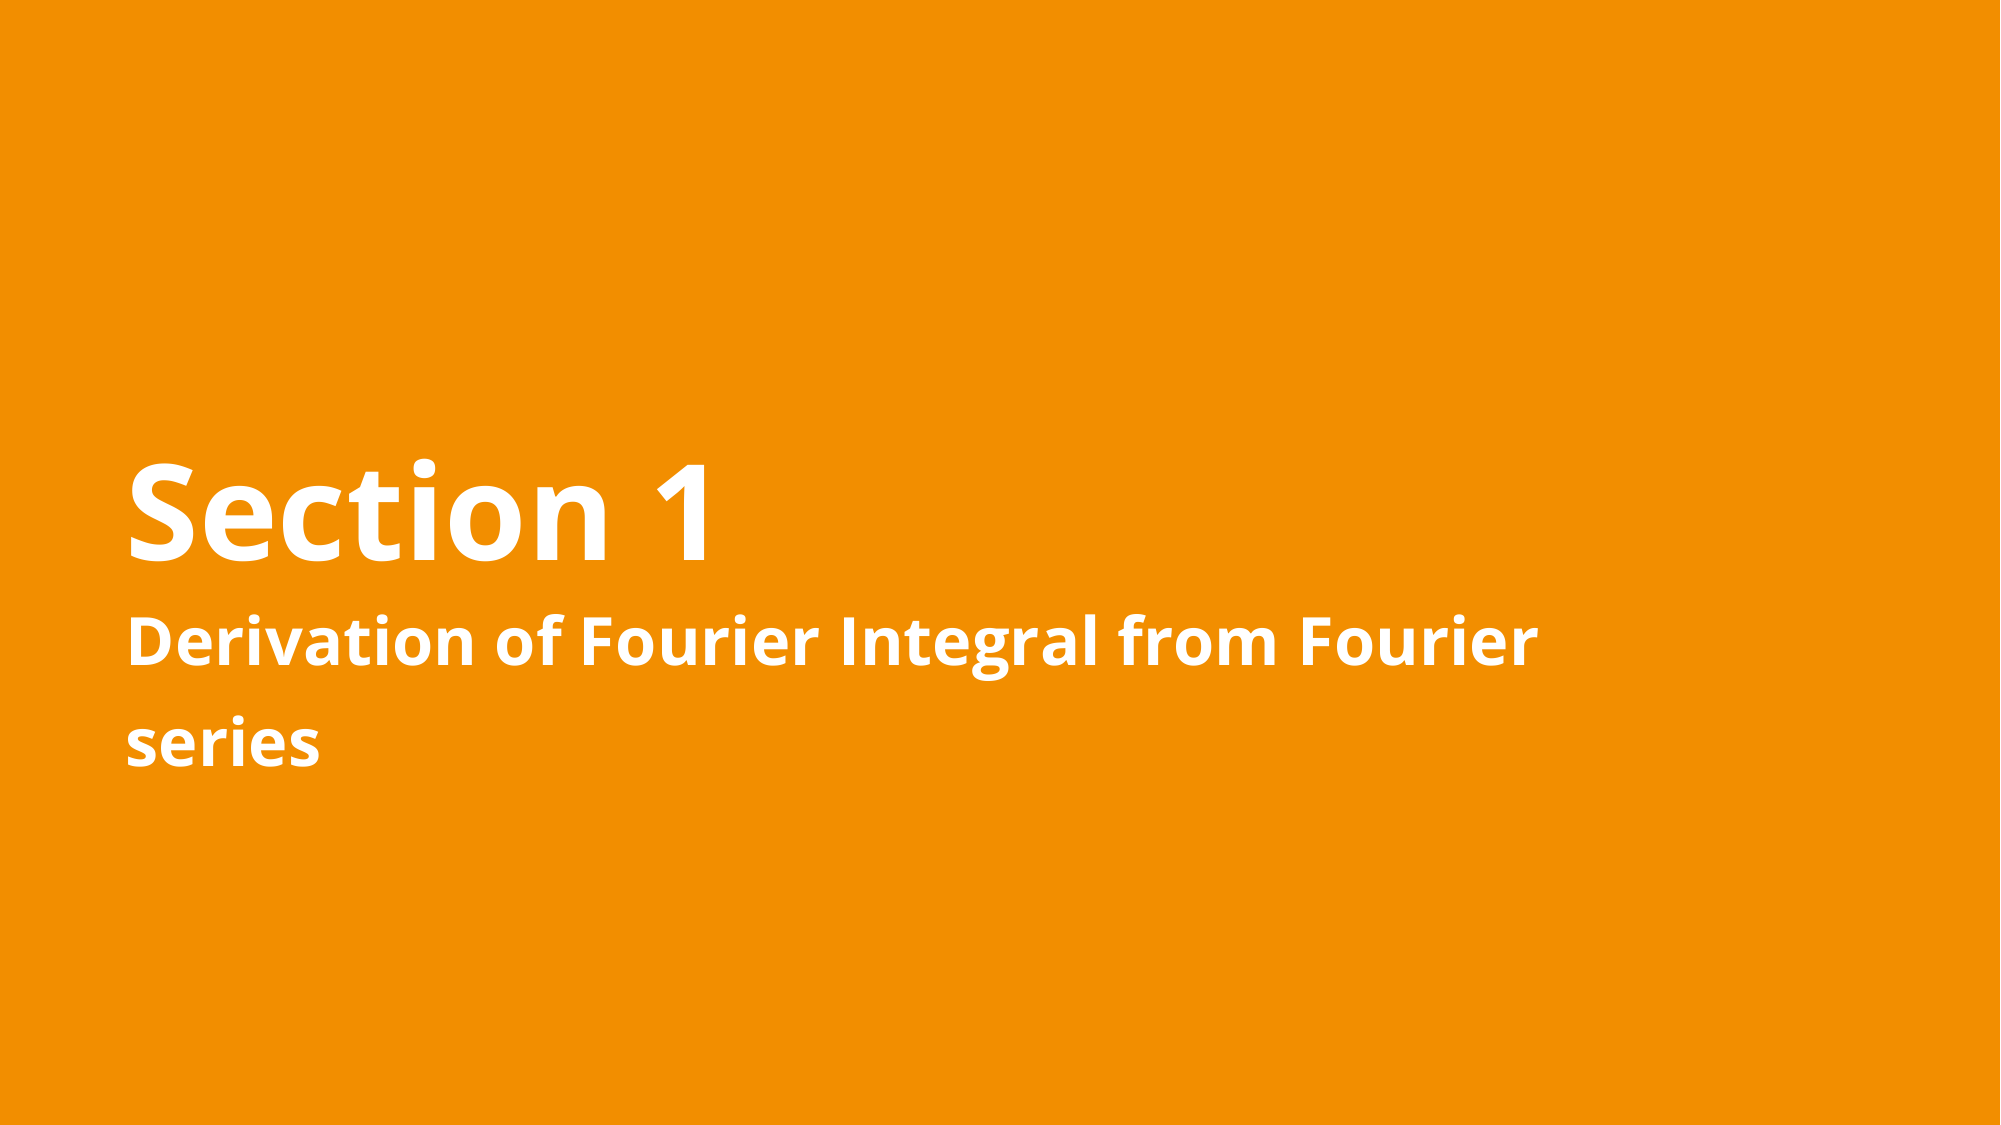

Section 1
Derivation of Fourier Integral from Fourier
series